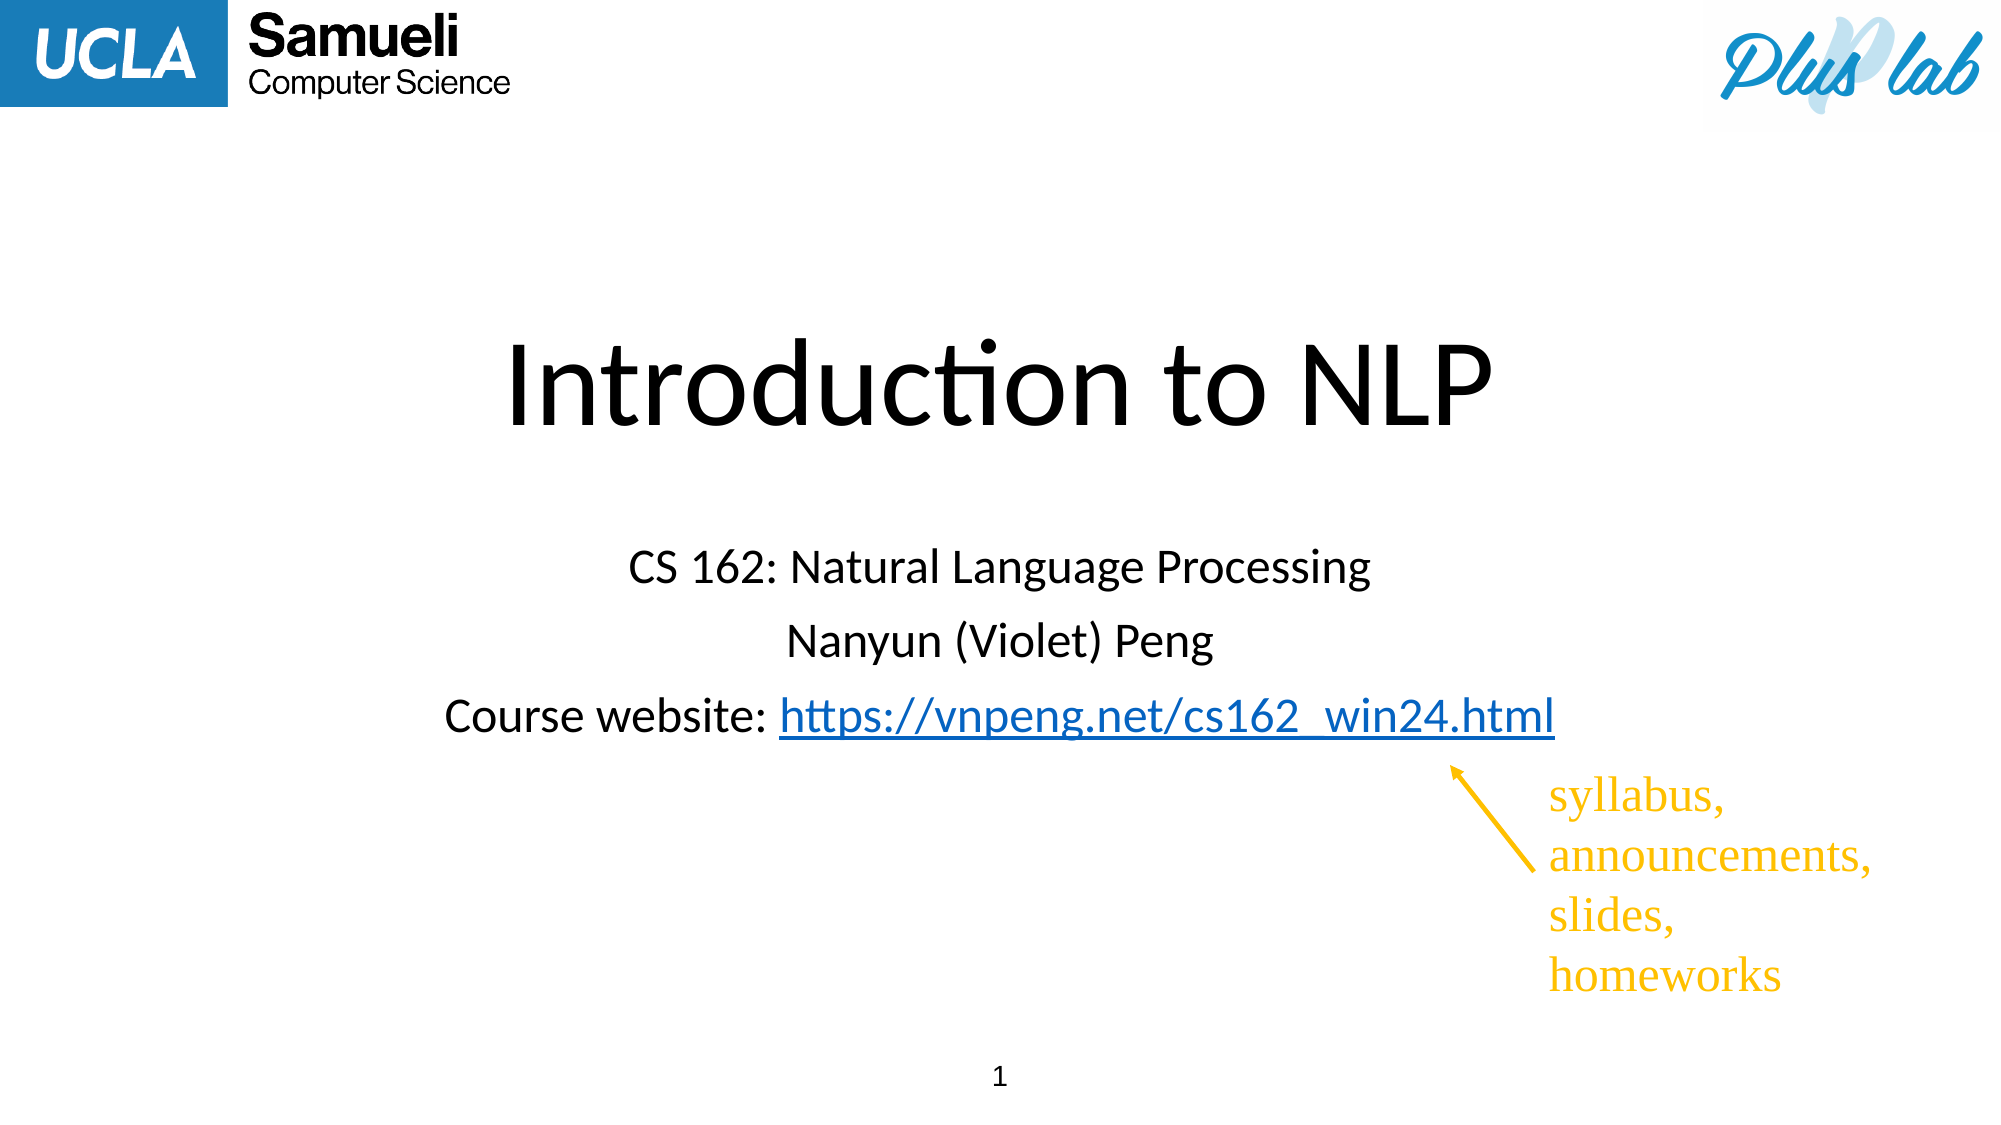

# Introduction to NLP
CS 162: Natural Language Processing
Nanyun (Violet) Peng
Course website: https://vnpeng.net/cs162_win24.html
syllabus,
announcements,
slides,
homeworks

1